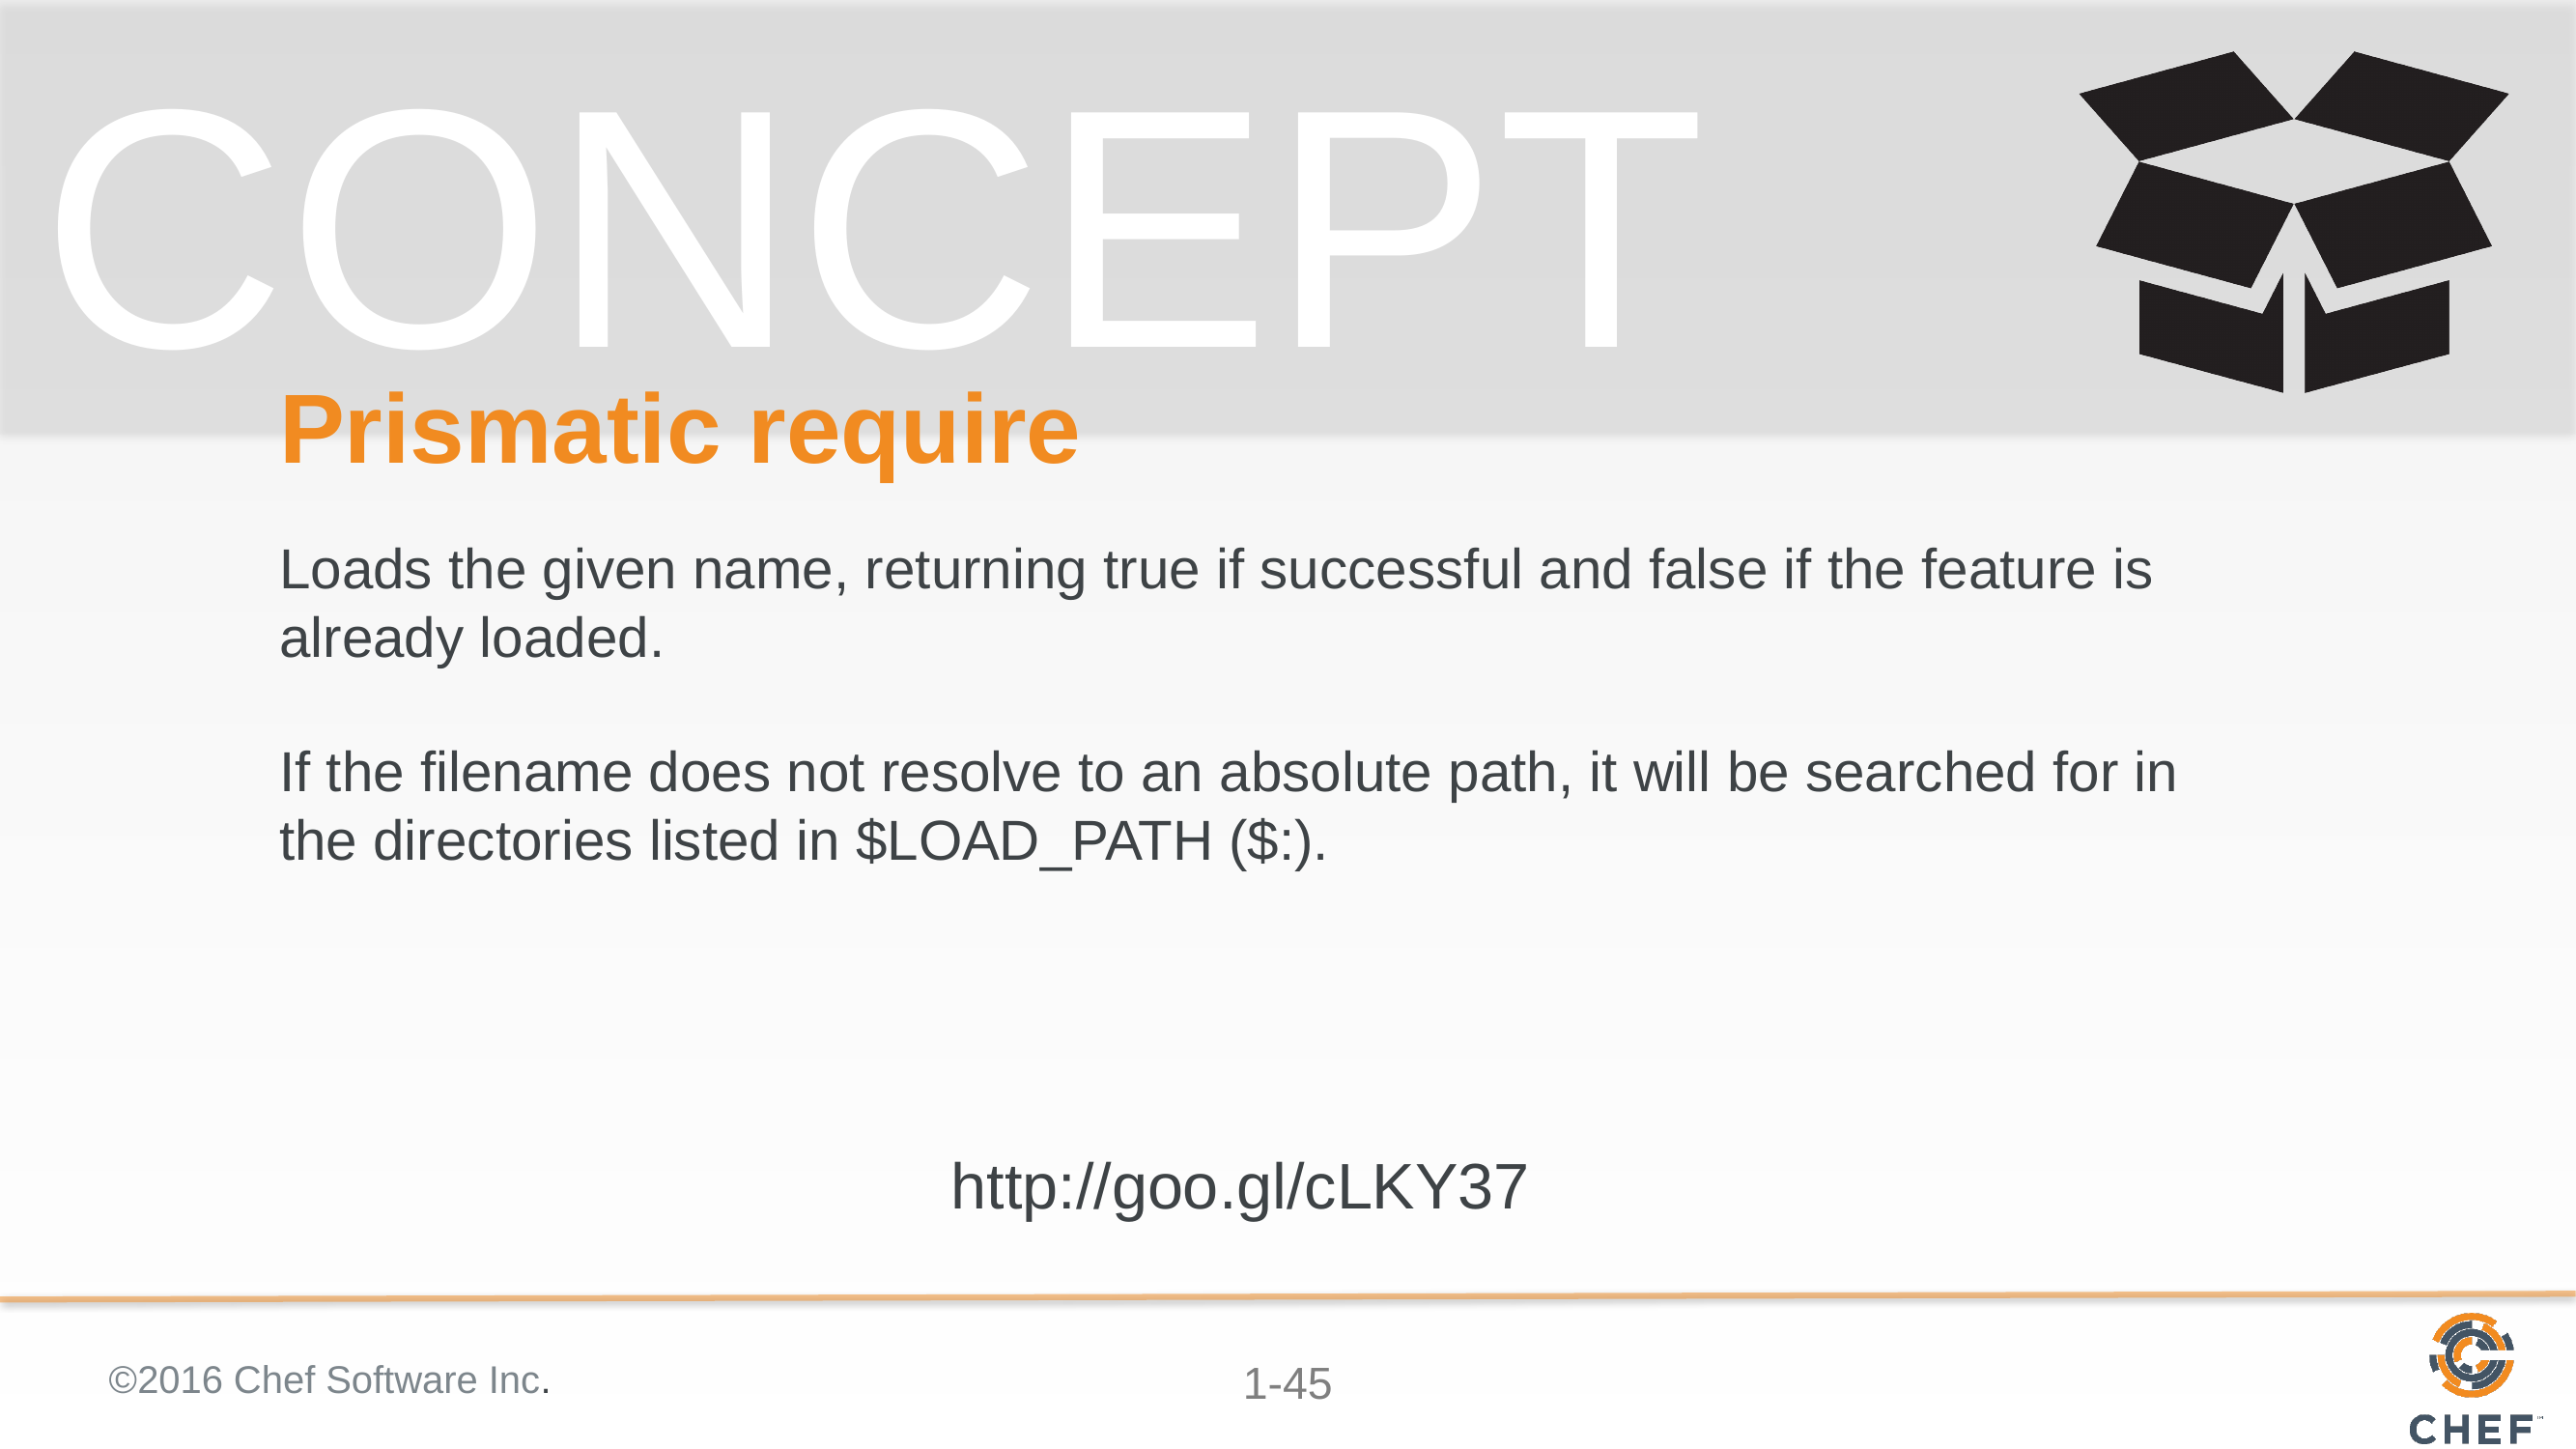

# Prismatic require
Loads the given name, returning true if successful and false if the feature is already loaded.

If the filename does not resolve to an absolute path, it will be searched for in the directories listed in $LOAD_PATH ($:).
http://goo.gl/cLKY37